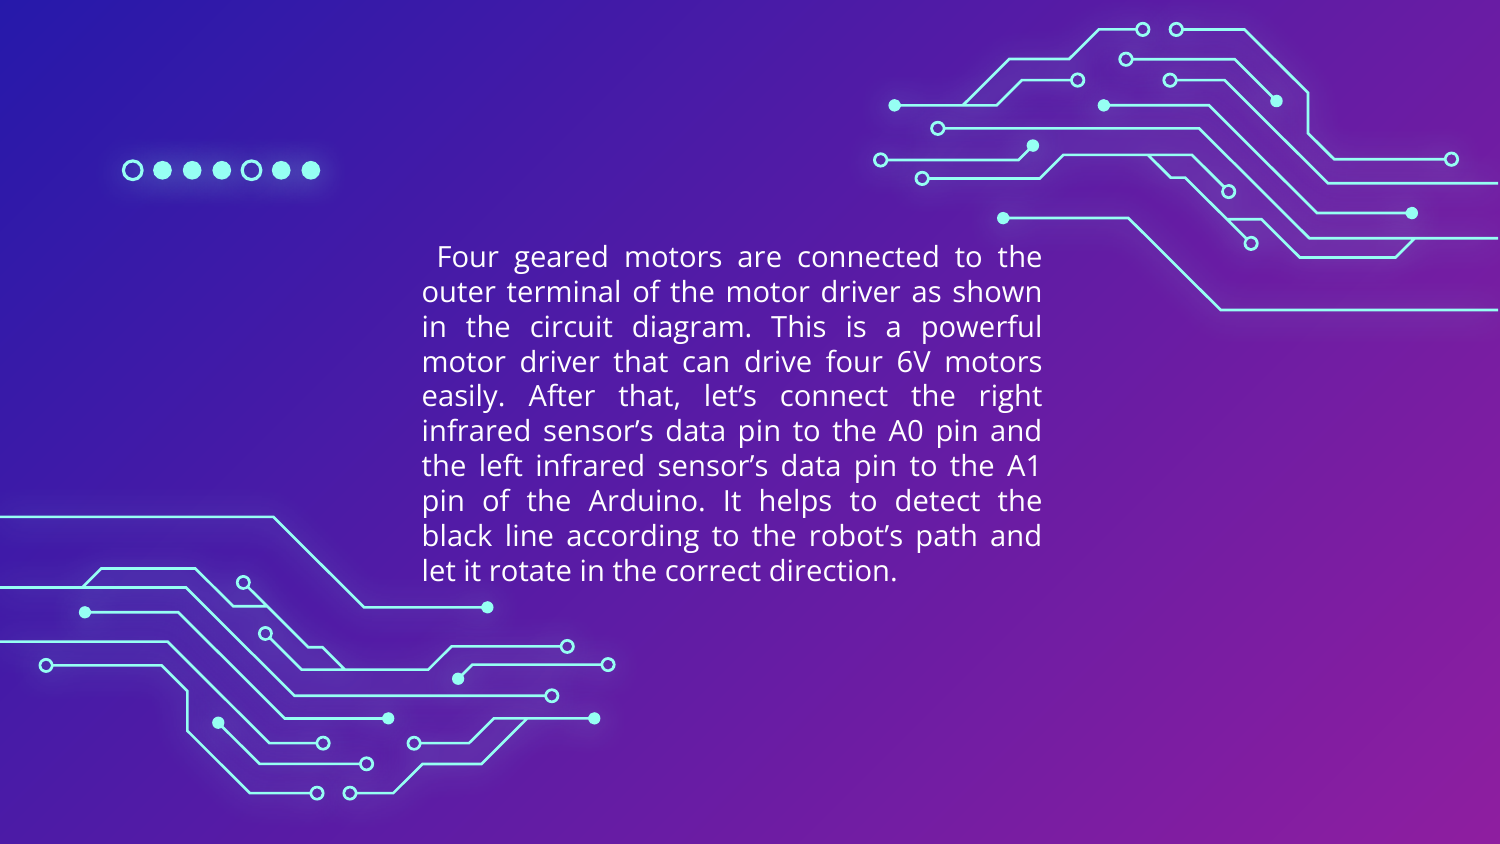

Four geared motors are connected to the outer terminal of the motor driver as shown in the circuit diagram. This is a powerful motor driver that can drive four 6V motors easily. After that, let’s connect the right infrared sensor’s data pin to the A0 pin and the left infrared sensor’s data pin to the A1 pin of the Arduino. It helps to detect the black line according to the robot’s path and let it rotate in the correct direction.